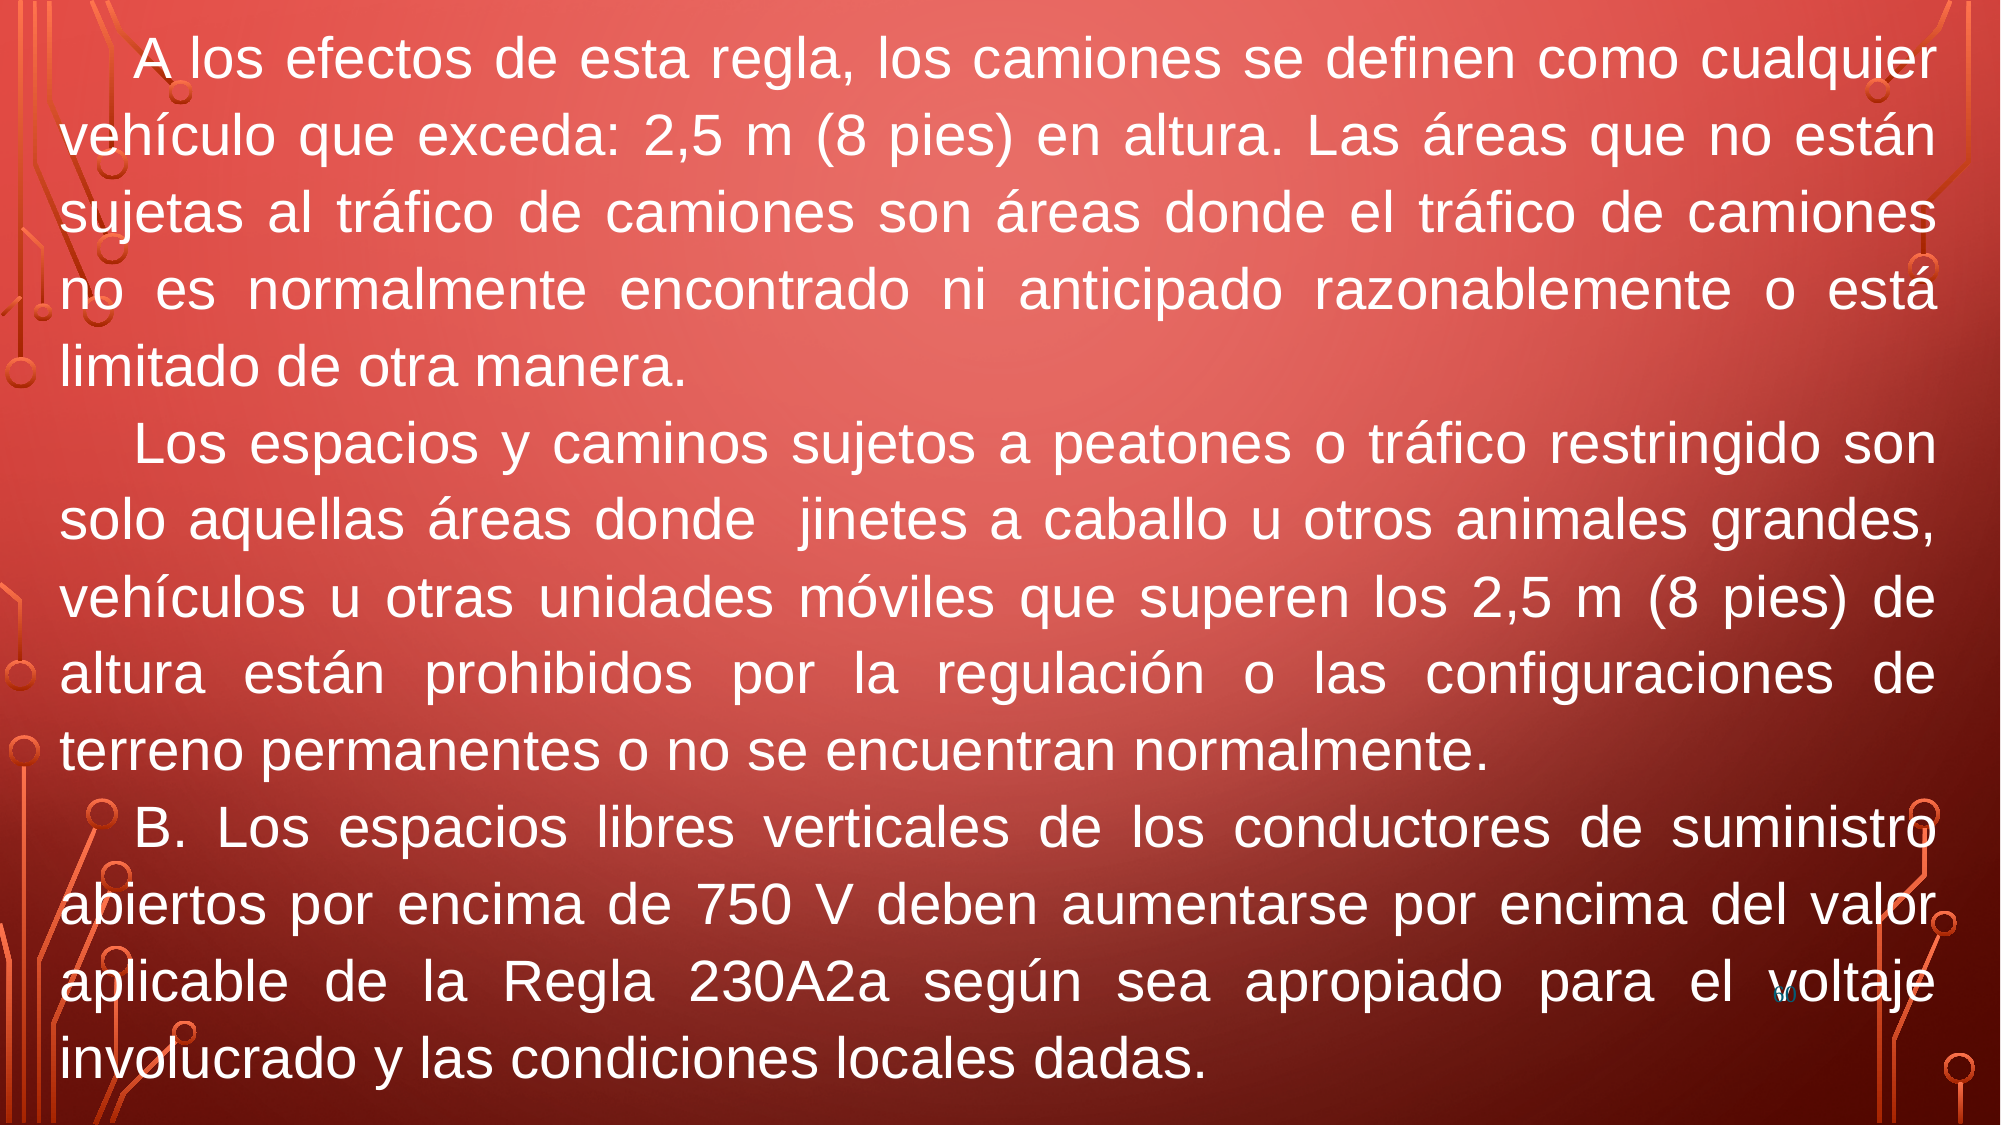

A los efectos de esta regla, los camiones se definen como cualquier vehículo que exceda: 2,5 m (8 pies) en altura. Las áreas que no están sujetas al tráfico de camiones son áreas donde el tráfico de camiones no es normalmente encontrado ni anticipado razonablemente o está limitado de otra manera.
Los espacios y caminos sujetos a peatones o tráfico restringido son solo aquellas áreas donde  jinetes a caballo u otros animales grandes, vehículos u otras unidades móviles que superen los 2,5 m (8 pies) de altura están prohibidos por la regulación o las configuraciones de terreno permanentes o no se encuentran normalmente.
B. Los espacios libres verticales de los conductores de suministro abiertos por encima de 750 V deben aumentarse por encima del valor aplicable de la Regla 230A2a según sea apropiado para el voltaje involucrado y las condiciones locales dadas.
60